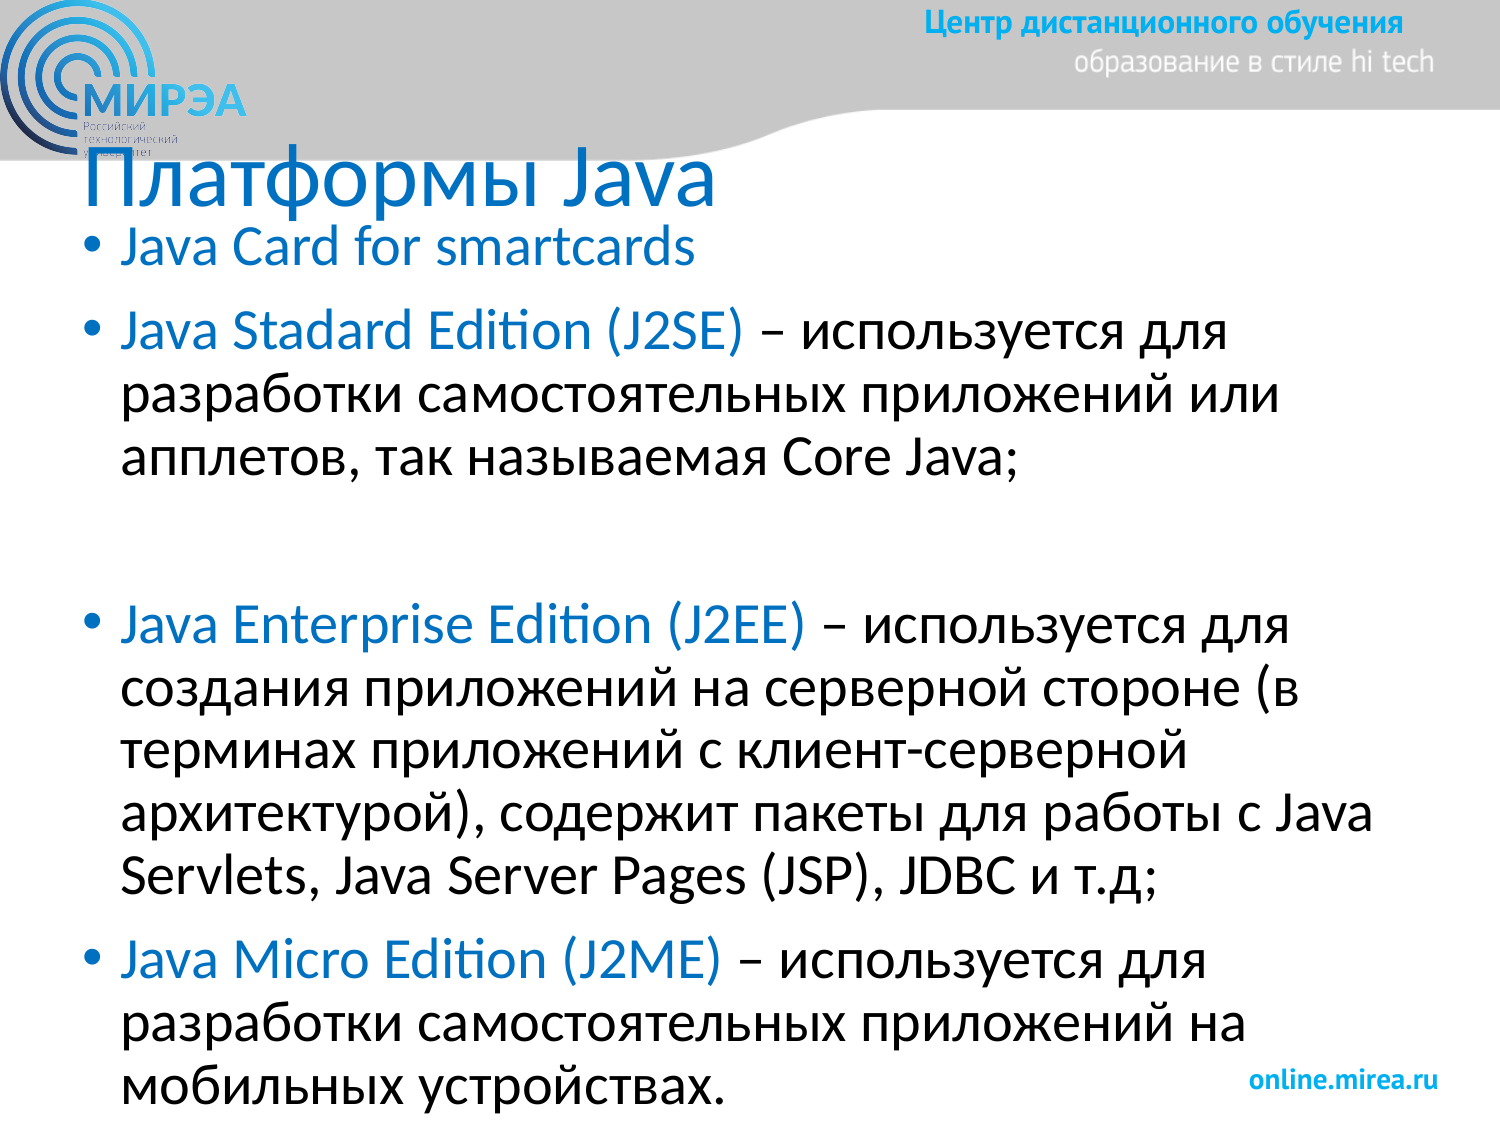

# Платформы Java
Java Card for smartcards
Java Stadard Edition (J2SE) – используется для разработки самостоятельных приложений или апплетов, так называемая Core Java;

Java Enterprise Edition (J2EE) – используется для создания приложений на серверной стороне (в терминах приложений с клиент-серверной архитектурой), содержит пакеты для работы с Java Servlets, Java Server Pages (JSP), JDBC и т.д;
Java Micro Edition (J2ME) – используется для разработки самостоятельных приложений на мобильных устройствах.